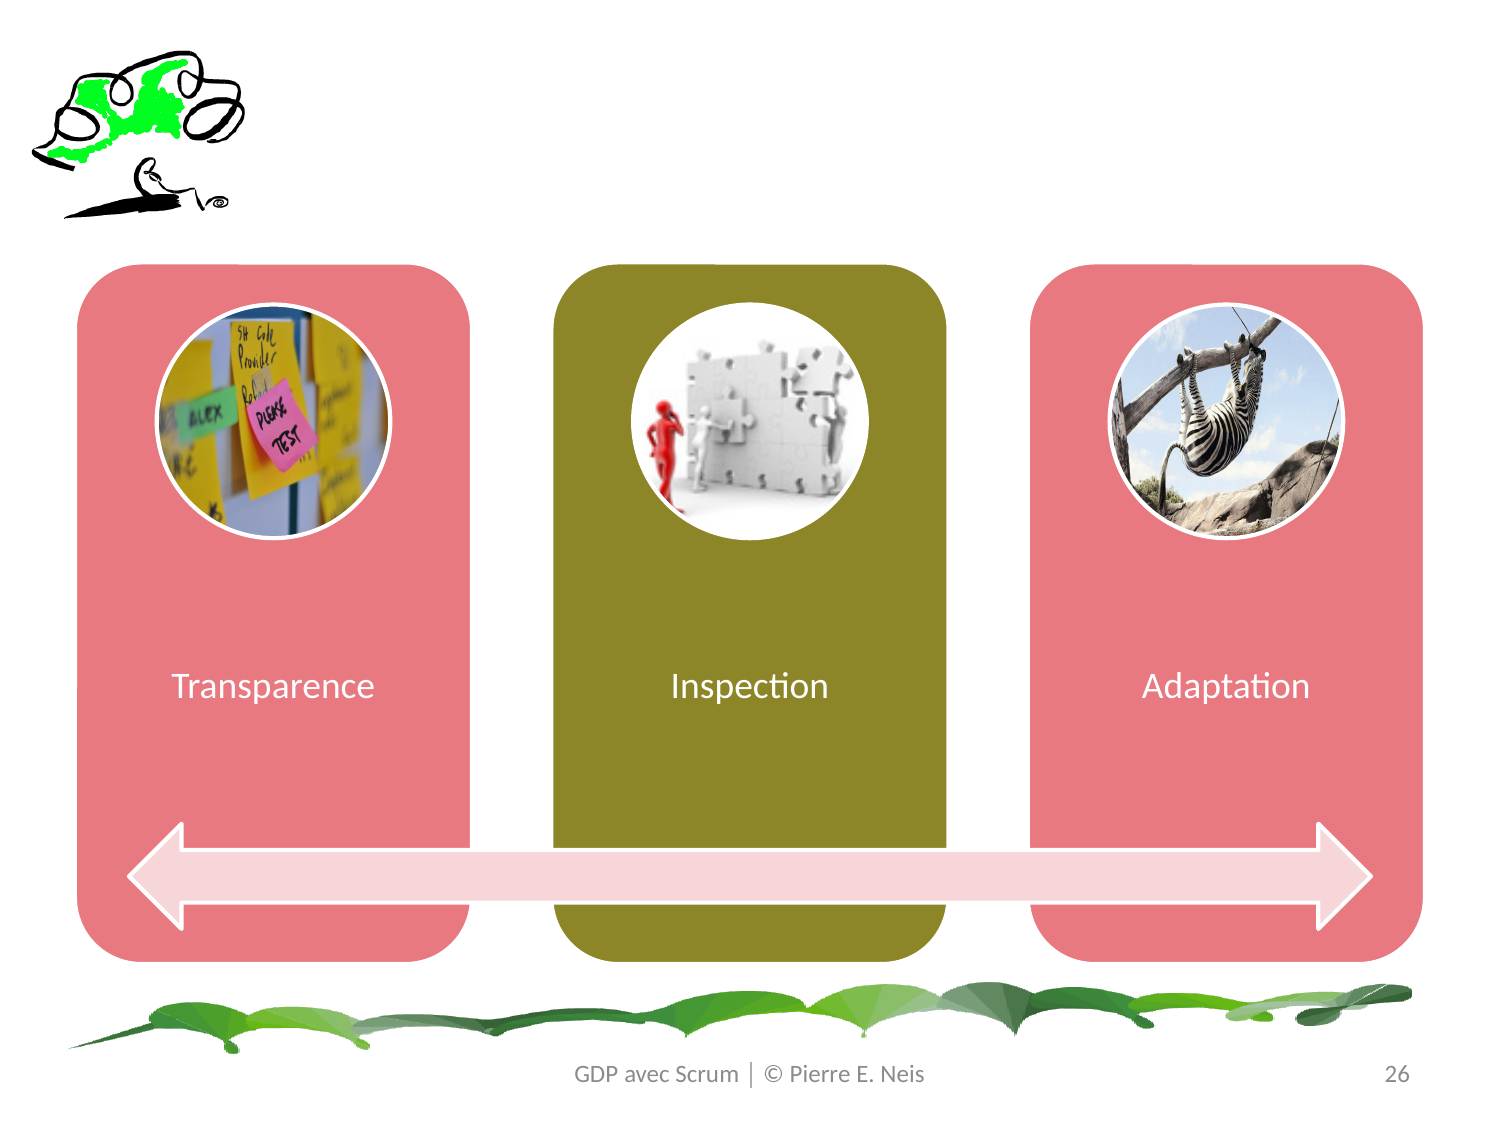

# Scrum repose sur 3 pieds
Transparence
Inspection
Adaptation
GDP avec Scrum │ © Pierre E. Neis
26